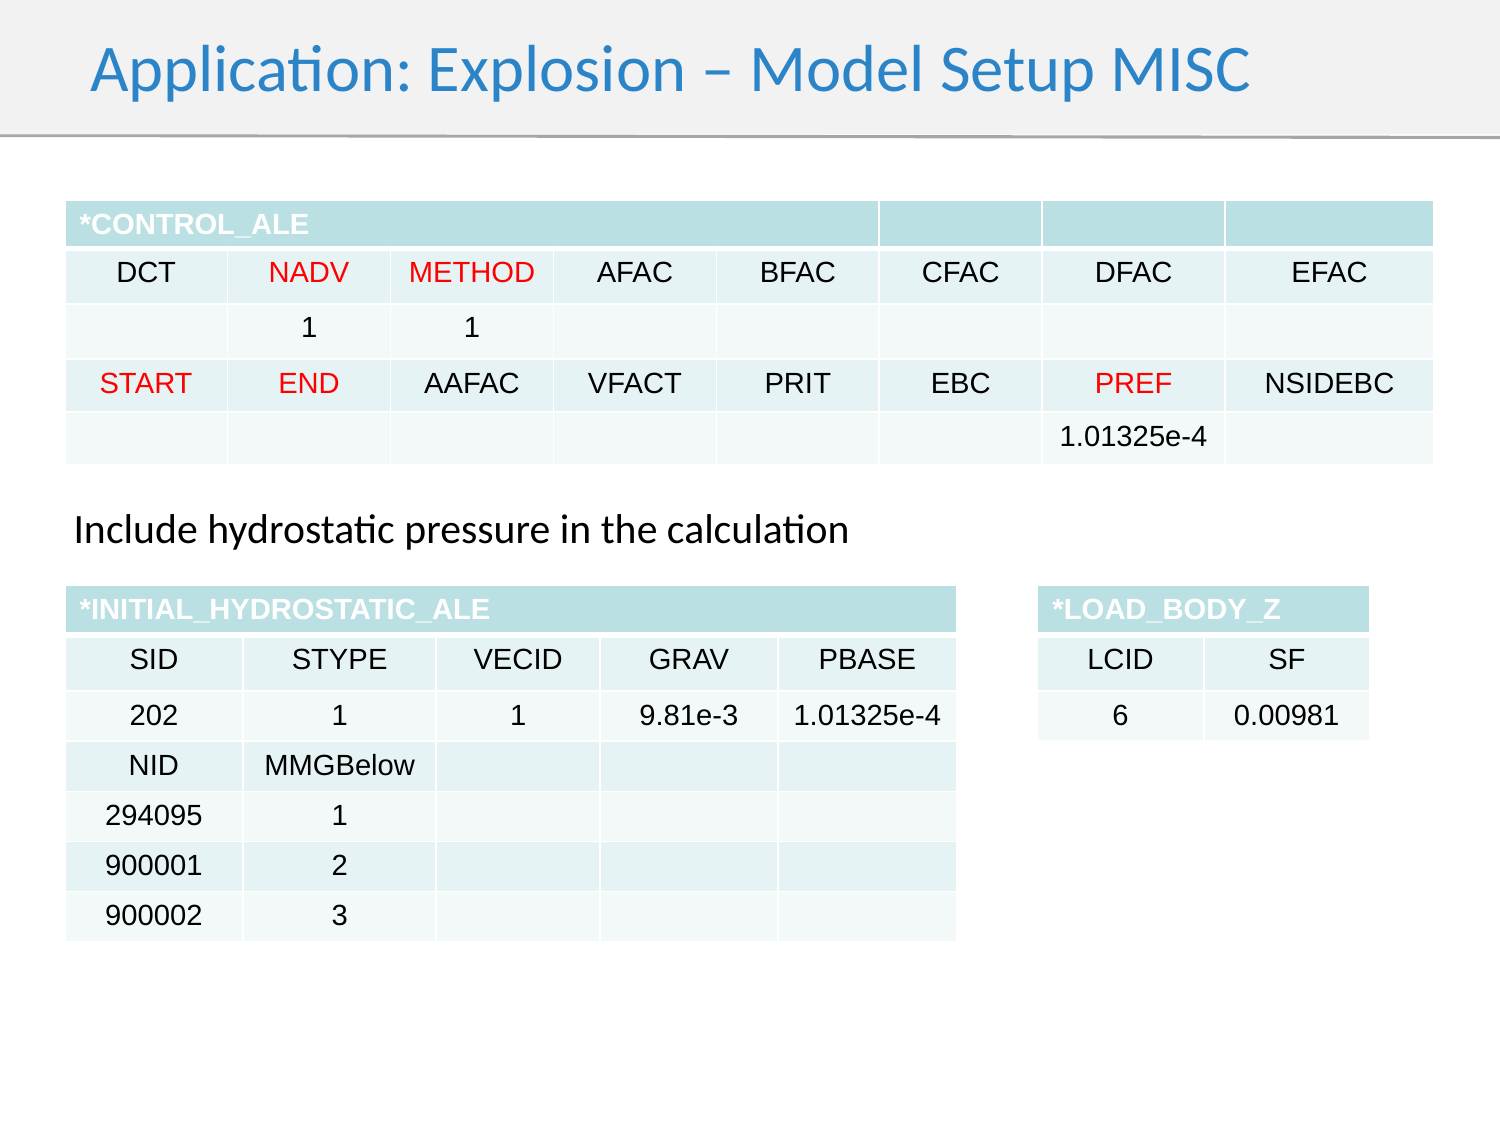

# Application: Explosion – Model Setup MISC
| \*CONTROL\_ALE |  |  |  |  |  |  |  |
| --- | --- | --- | --- | --- | --- | --- | --- |
| DCT | NADV | METHOD | AFAC | BFAC | CFAC | DFAC | EFAC |
|  | 1 | 1 |  |  |  |  |  |
| START | END | AAFAC | VFACT | PRIT | EBC | PREF | NSIDEBC |
|  |  |  |  |  |  | 1.01325e-4 |  |
Include hydrostatic pressure in the calculation
| \*LOAD\_BODY\_Z |  |
| --- | --- |
| LCID | SF |
| 6 | 0.00981 |
| \*INITIAL\_HYDROSTATIC\_ALE |  |  |  |  |
| --- | --- | --- | --- | --- |
| SID | STYPE | VECID | GRAV | PBASE |
| 202 | 1 | 1 | 9.81e-3 | 1.01325e-4 |
| NID | MMGBelow |  |  |  |
| 294095 | 1 |  |  |  |
| 900001 | 2 |  |  |  |
| 900002 | 3 |  |  |  |